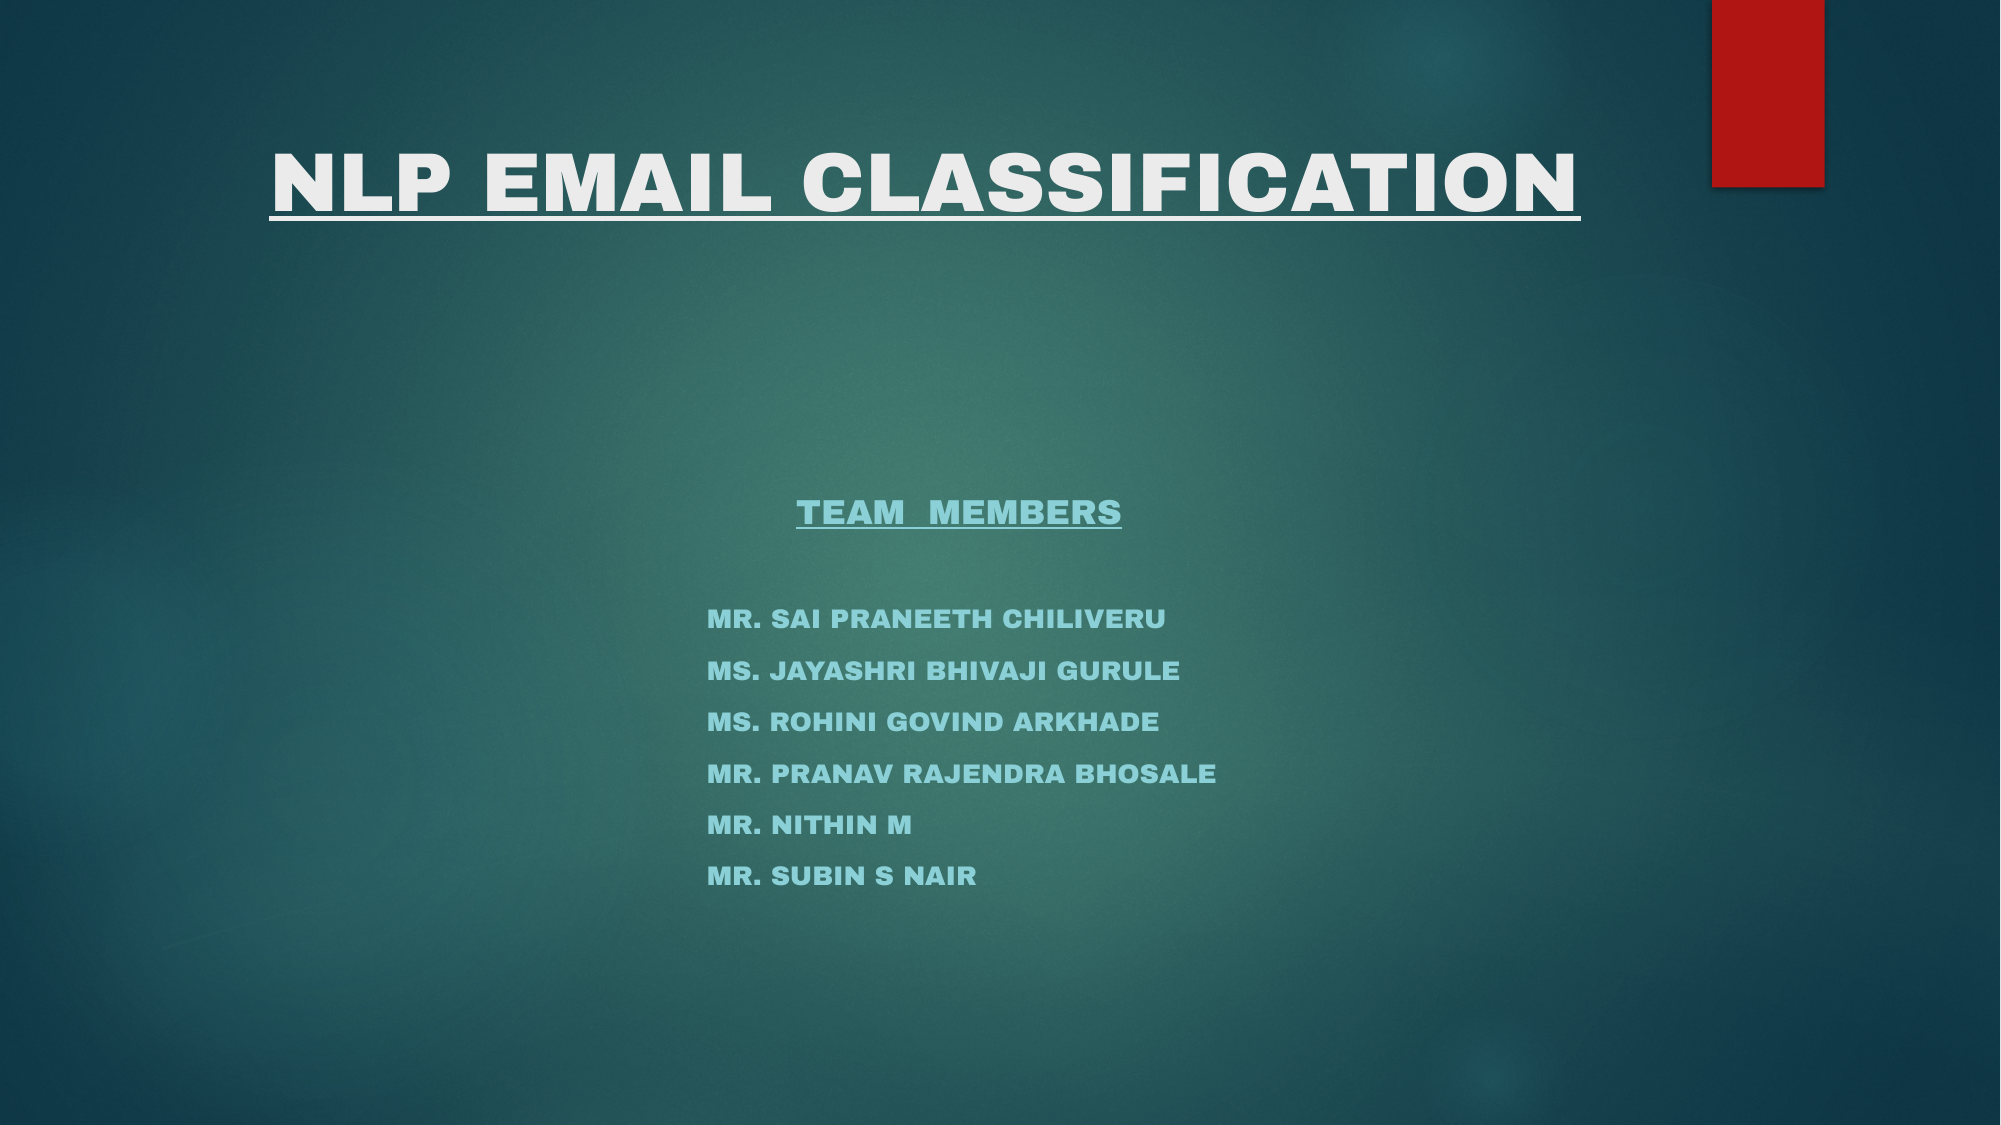

# NLP EMAIL CLASSIFICATION
TEAM  MEMBERs

                          MR. Sai PRANEETH CHILIVERU
                          MS. JAYASHRI BHIVAJI GURULE
                          MS. ROHINI GOVIND ARKHADE
                          MR. PRANAV RAJENDRA BHoSALE
                          MR. NITHIN M
                          MR. SUBIN S NAir